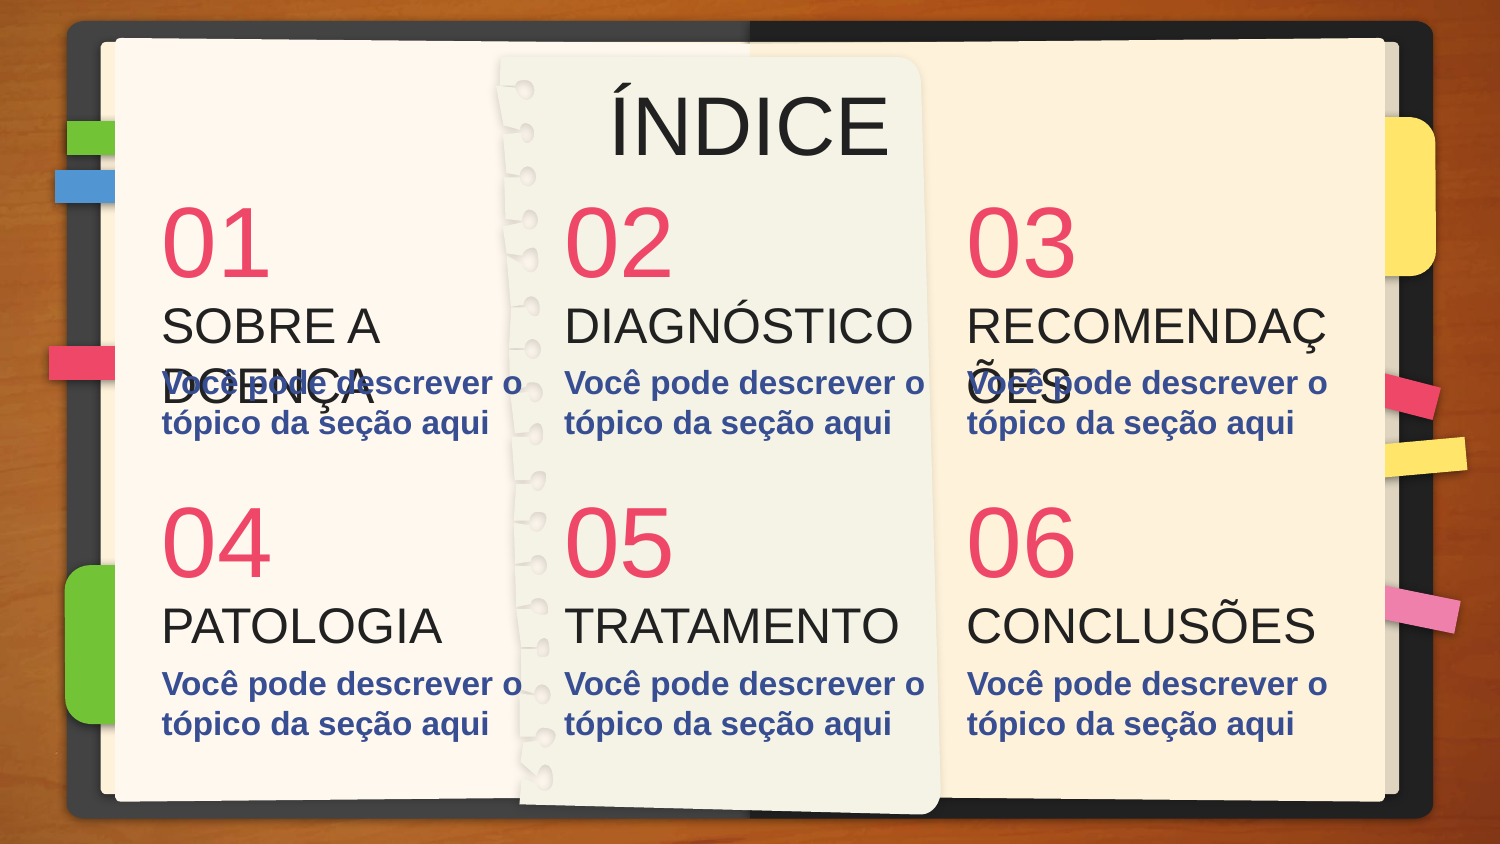

ÍNDICE
01
02
03
# SOBRE A DOENÇA
DIAGNÓSTICO
RECOMENDAÇÕES
Você pode descrever o tópico da seção aqui
Você pode descrever o tópico da seção aqui

Você pode descrever o tópico da seção aqui

04
05
06
PATOLOGIA
TRATAMENTO
CONCLUSÕES
Você pode descrever o tópico da seção aqui

Você pode descrever o tópico da seção aqui

Você pode descrever o tópico da seção aqui